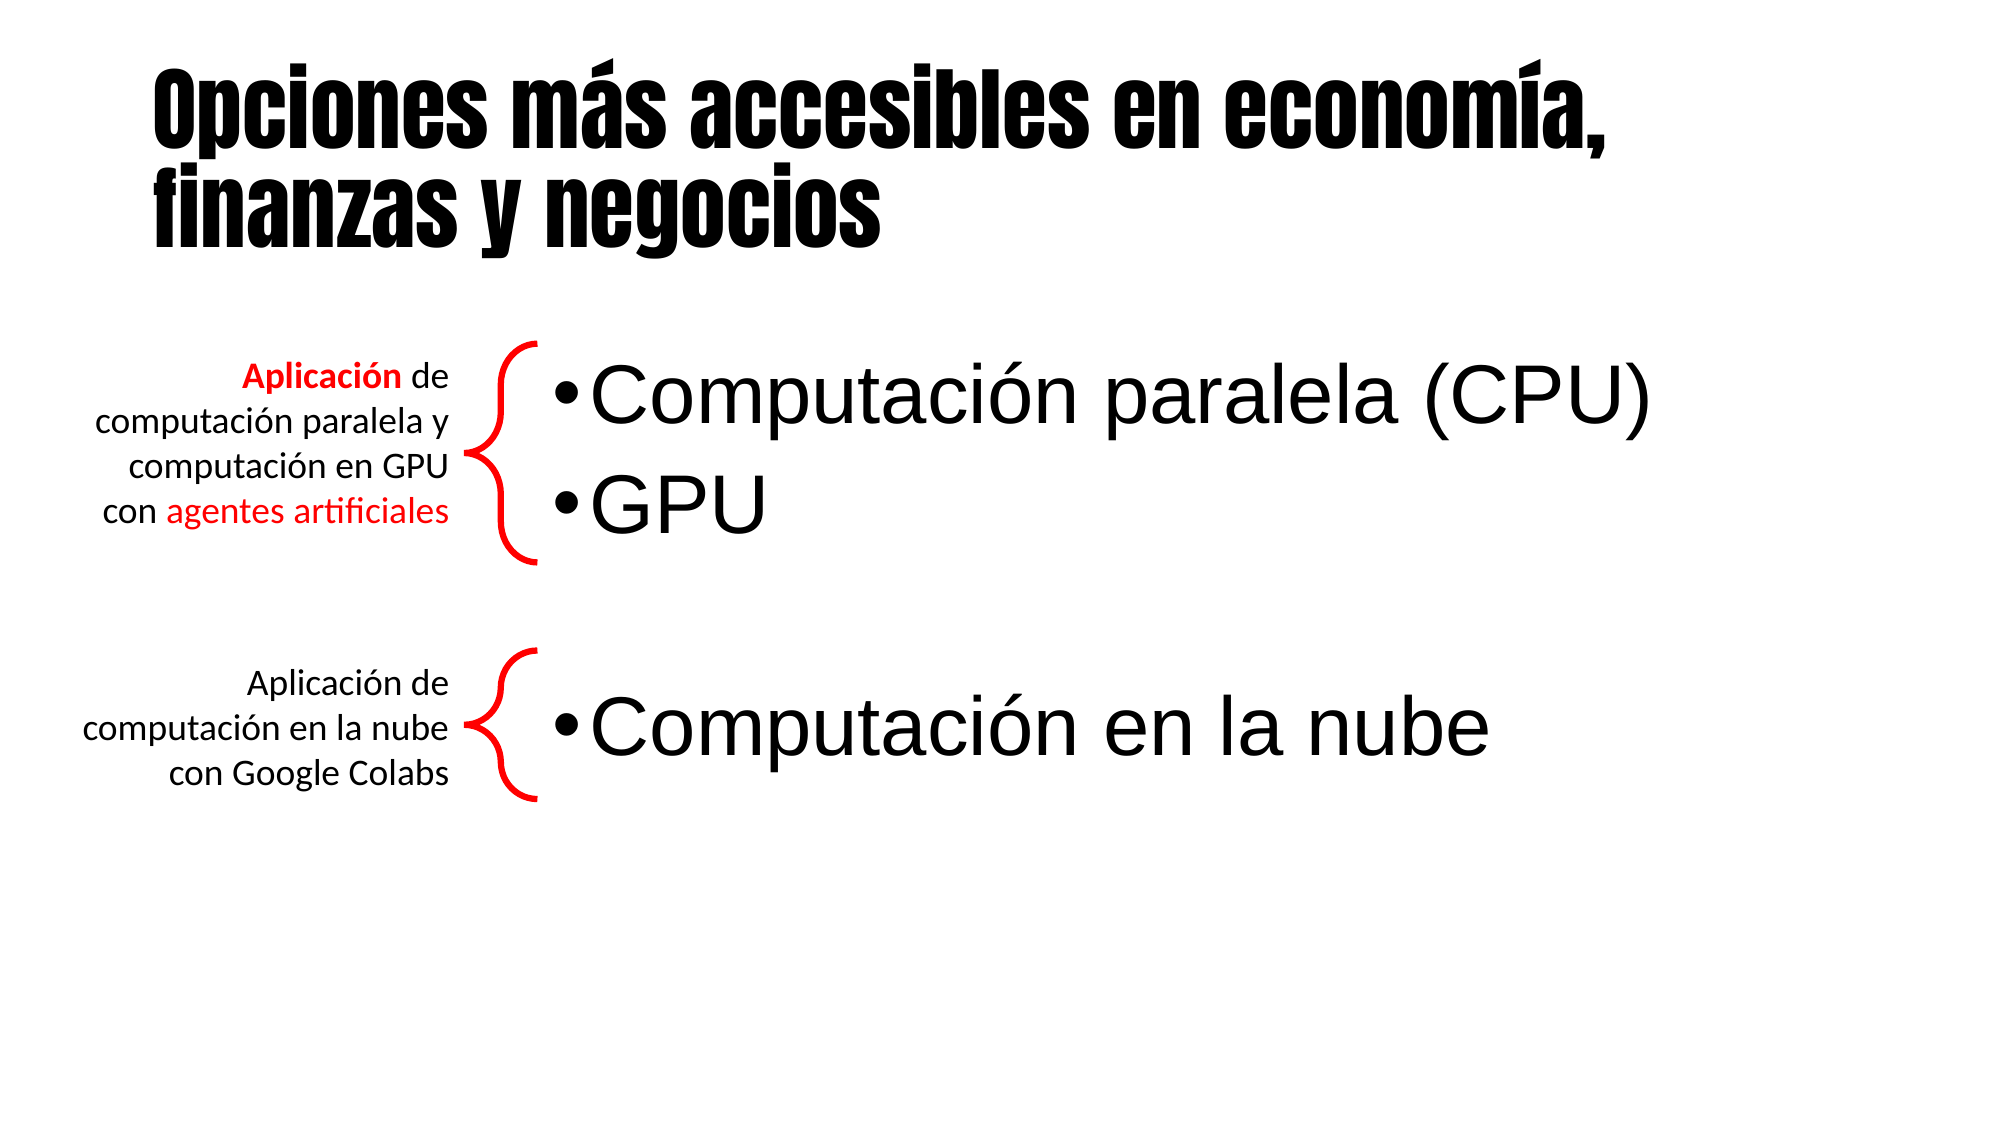

# Opciones más accesibles en economía, finanzas y negocios
Aplicación de computación paralela y computación en GPU con agentes artificiales

Computación paralela (CPU)
GPU

Computación en la nube
Aplicación de computación en la nube con Google Colabs